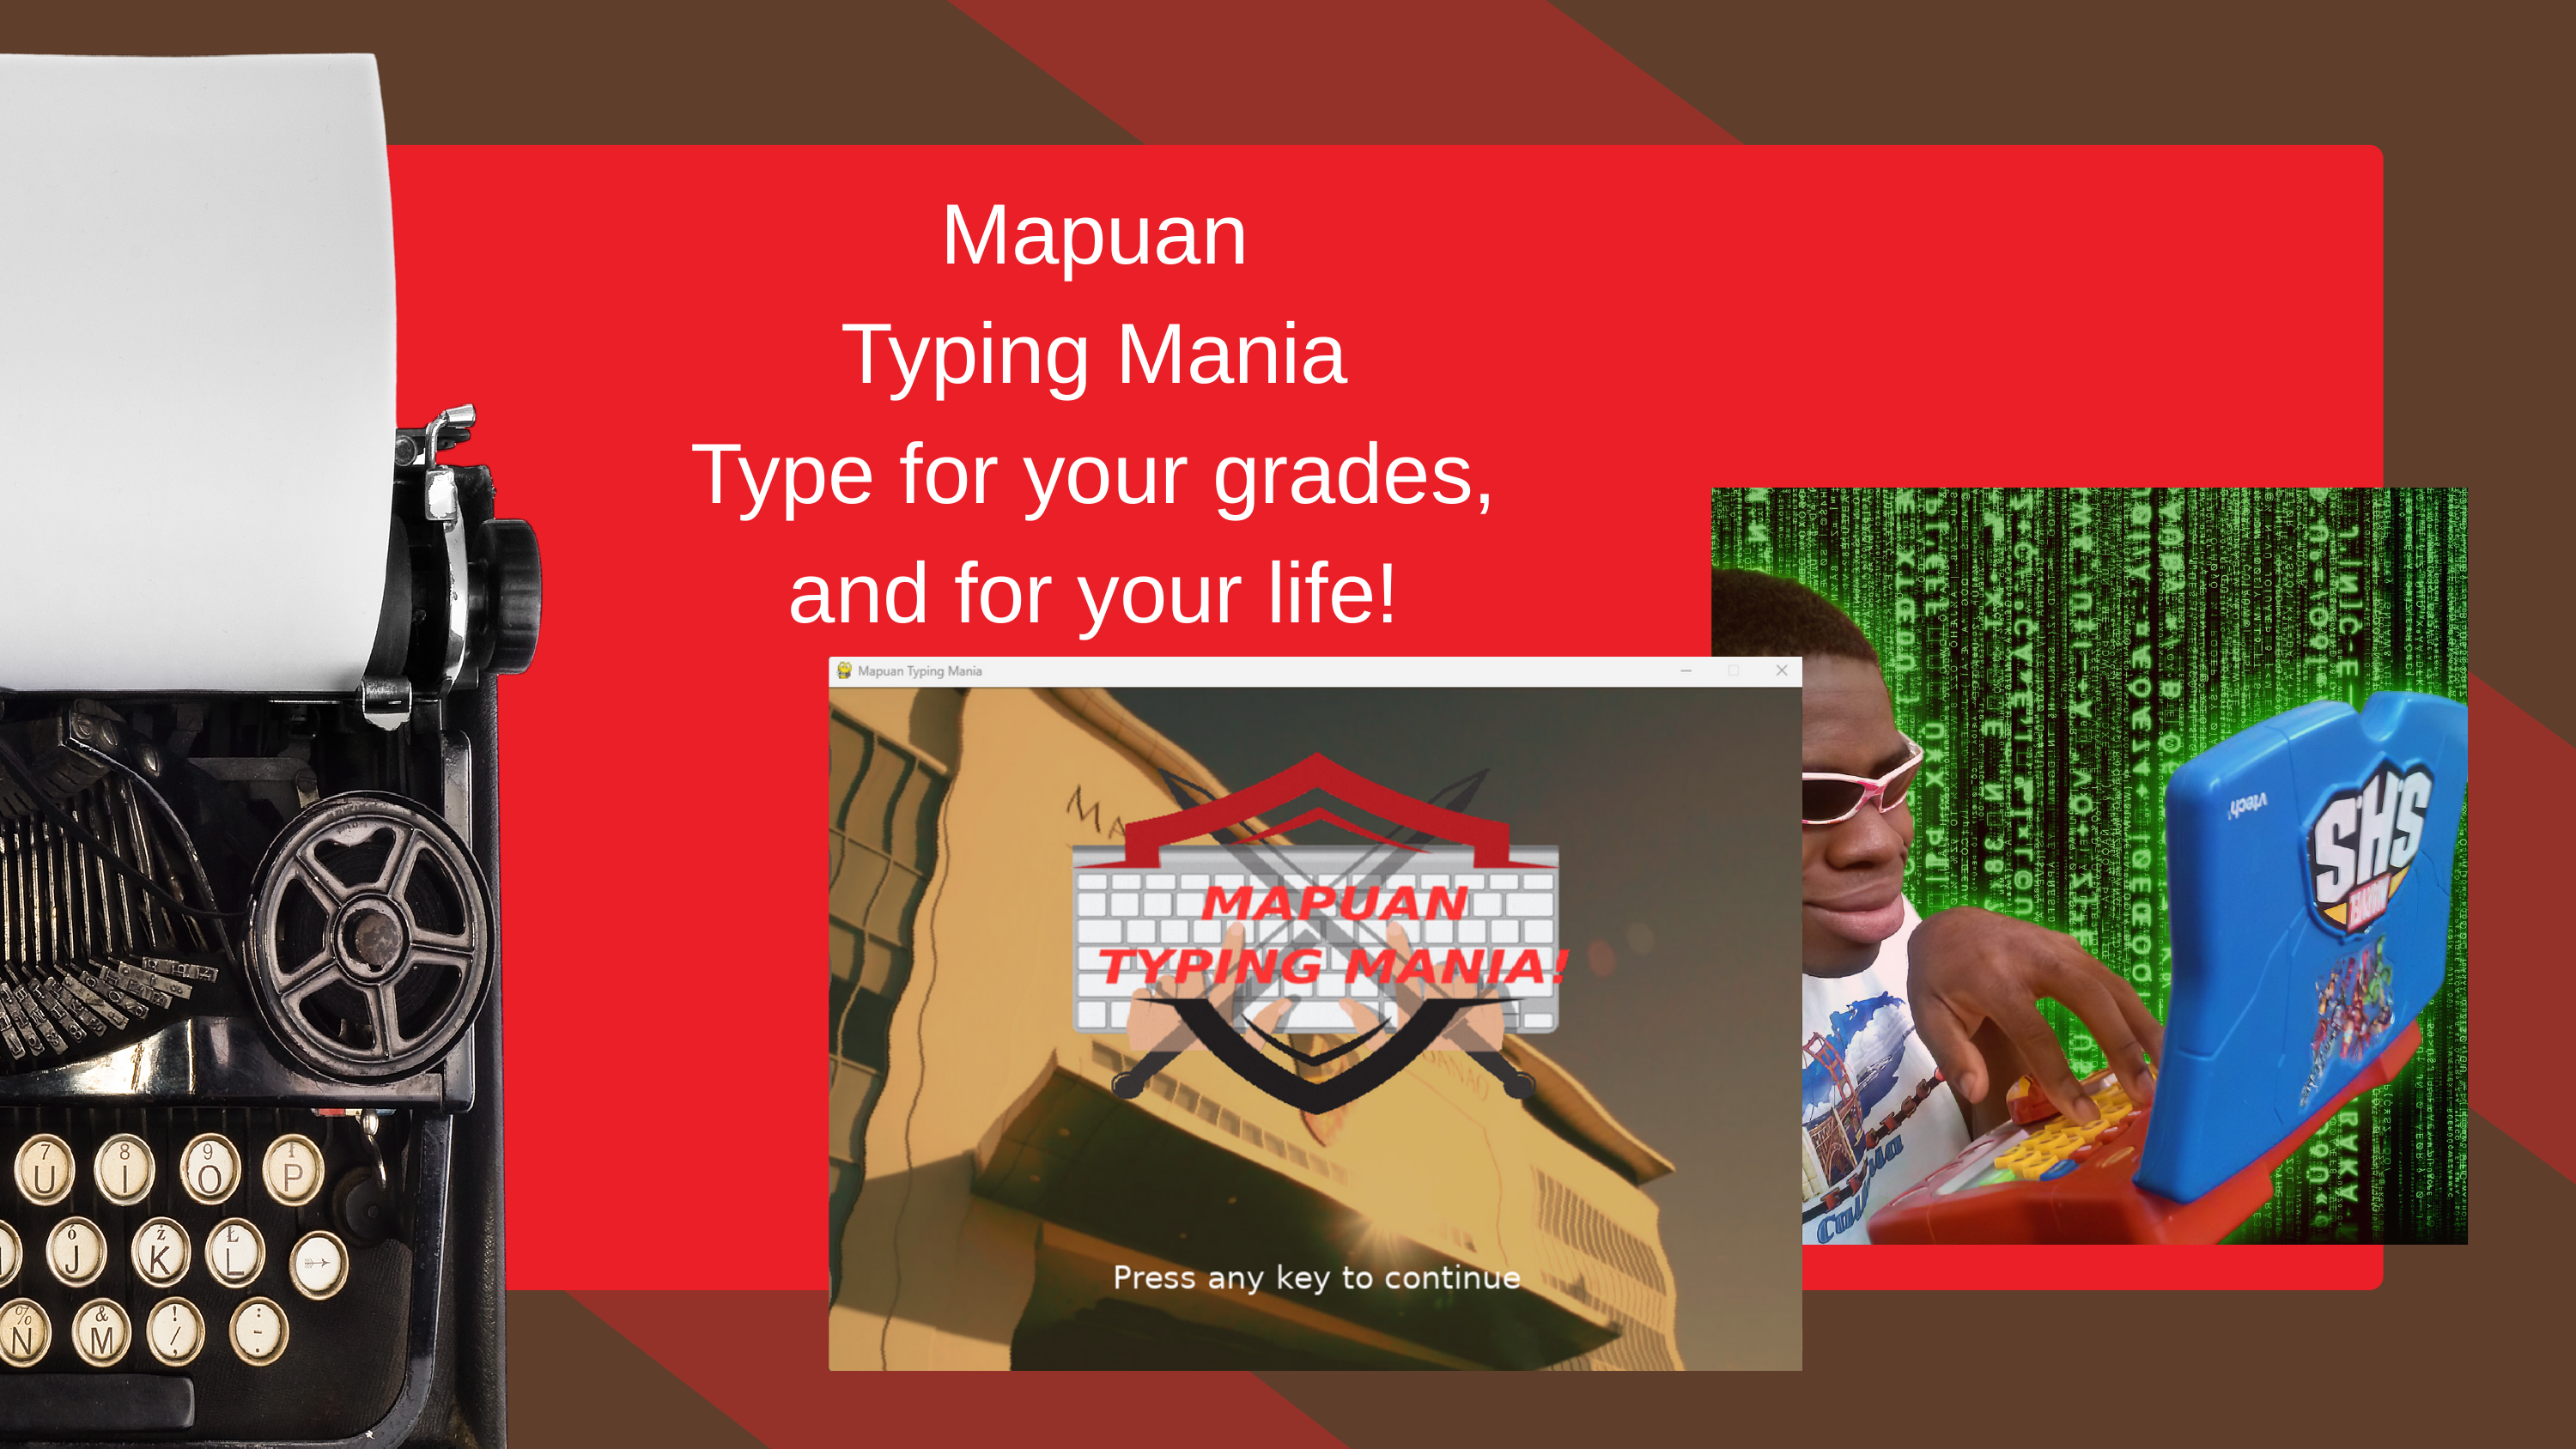

Mapuan
Typing Mania
Type for your grades,
and for your life!